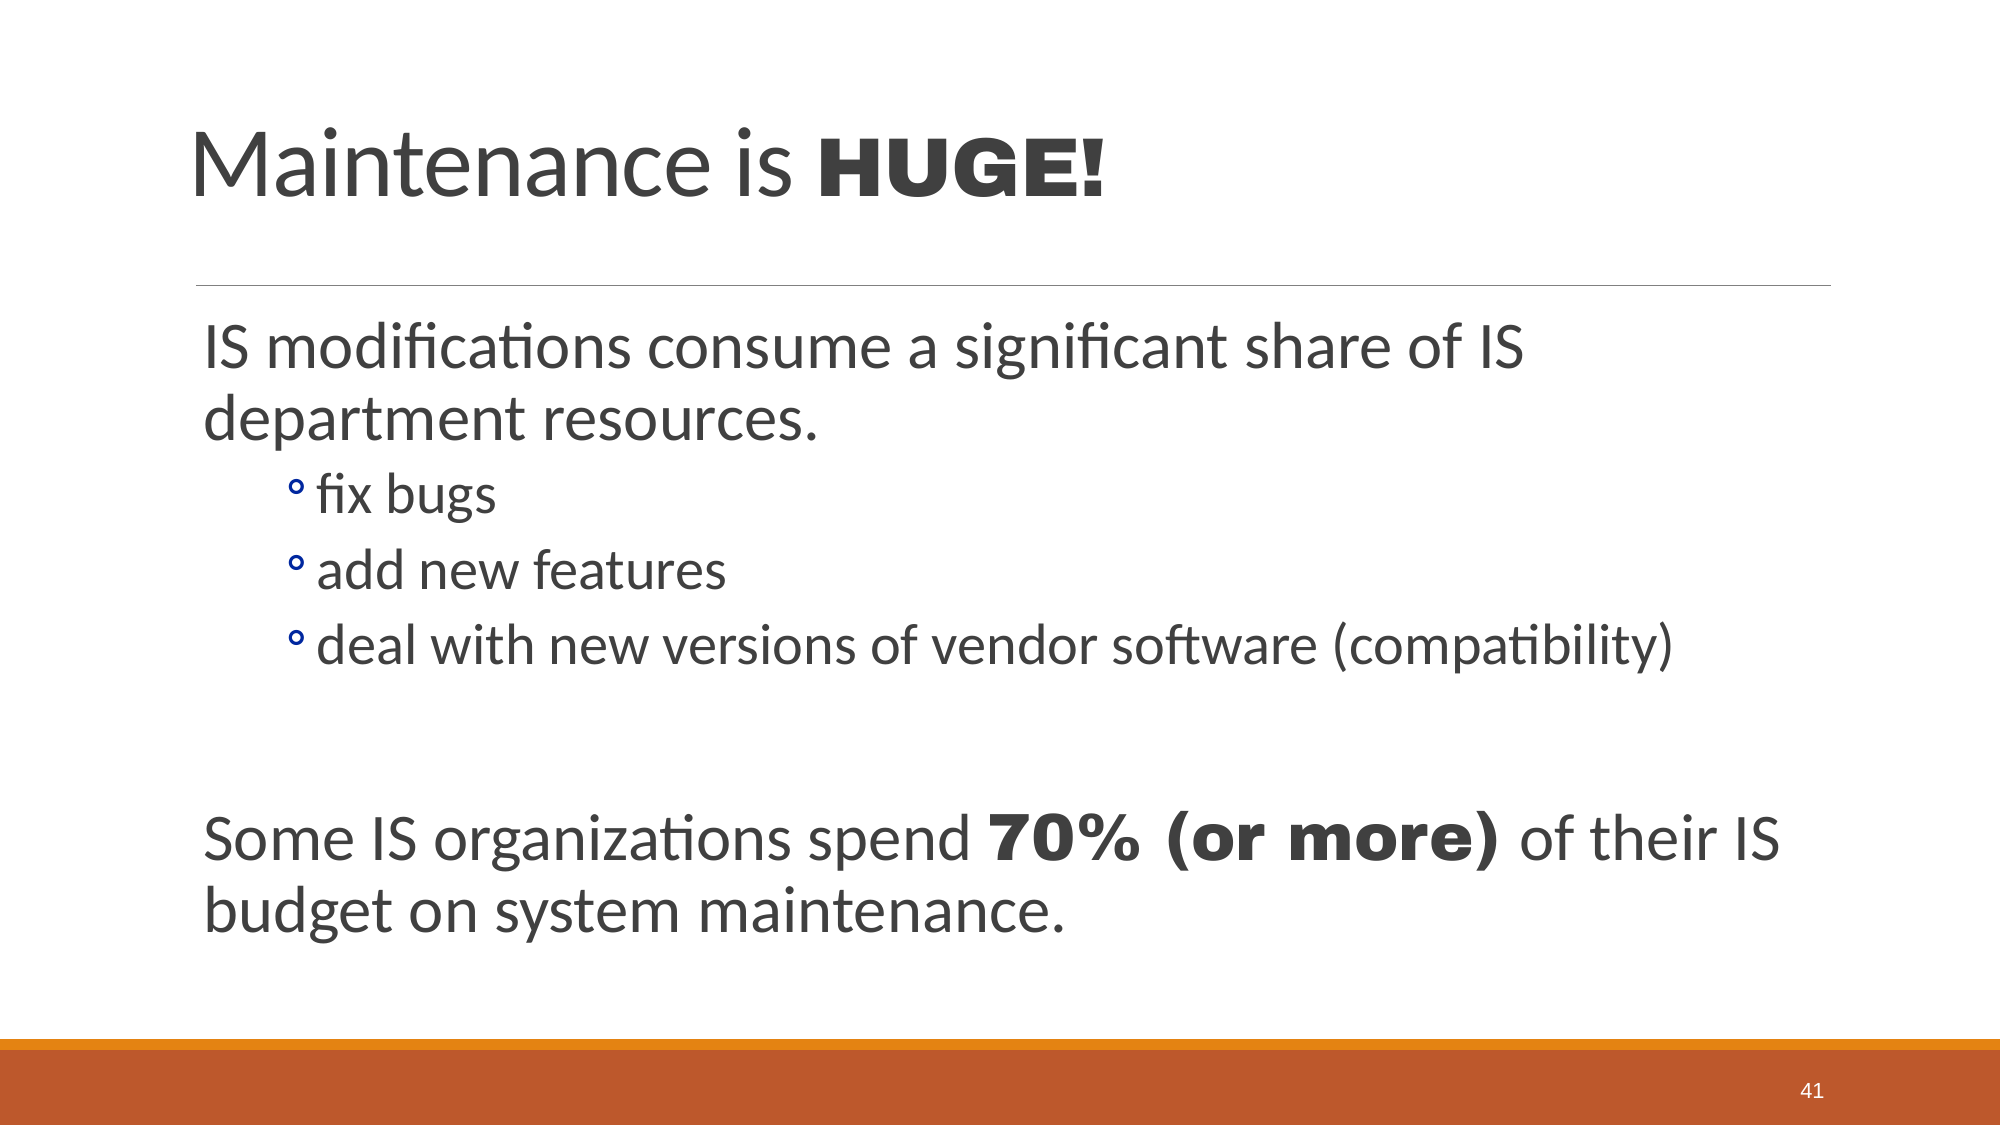

# Maintenance is HUGE!
IS modifications consume a significant share of IS department resources.
fix bugs
add new features
deal with new versions of vendor software (compatibility)

Some IS organizations spend 70% (or more) of their IS budget on system maintenance.
41